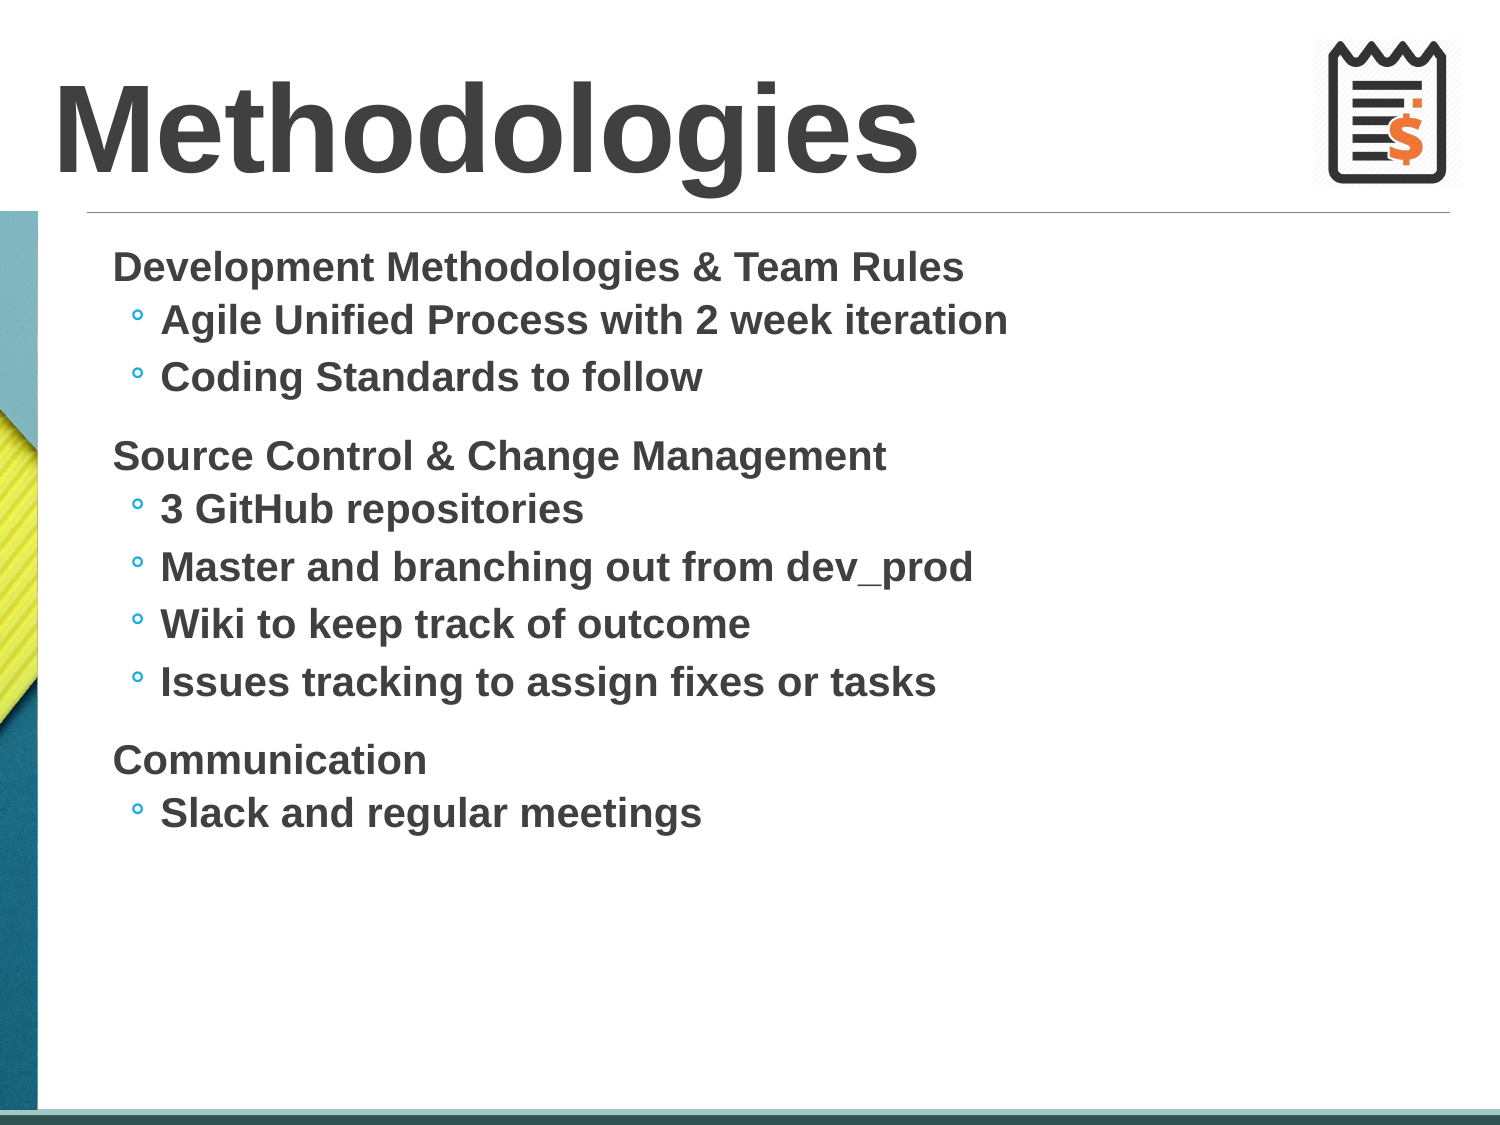

# Methodologies
Development Methodologies & Team Rules
Agile Unified Process with 2 week iteration
Coding Standards to follow
Source Control & Change Management
3 GitHub repositories
Master and branching out from dev_prod
Wiki to keep track of outcome
Issues tracking to assign fixes or tasks
Communication
Slack and regular meetings